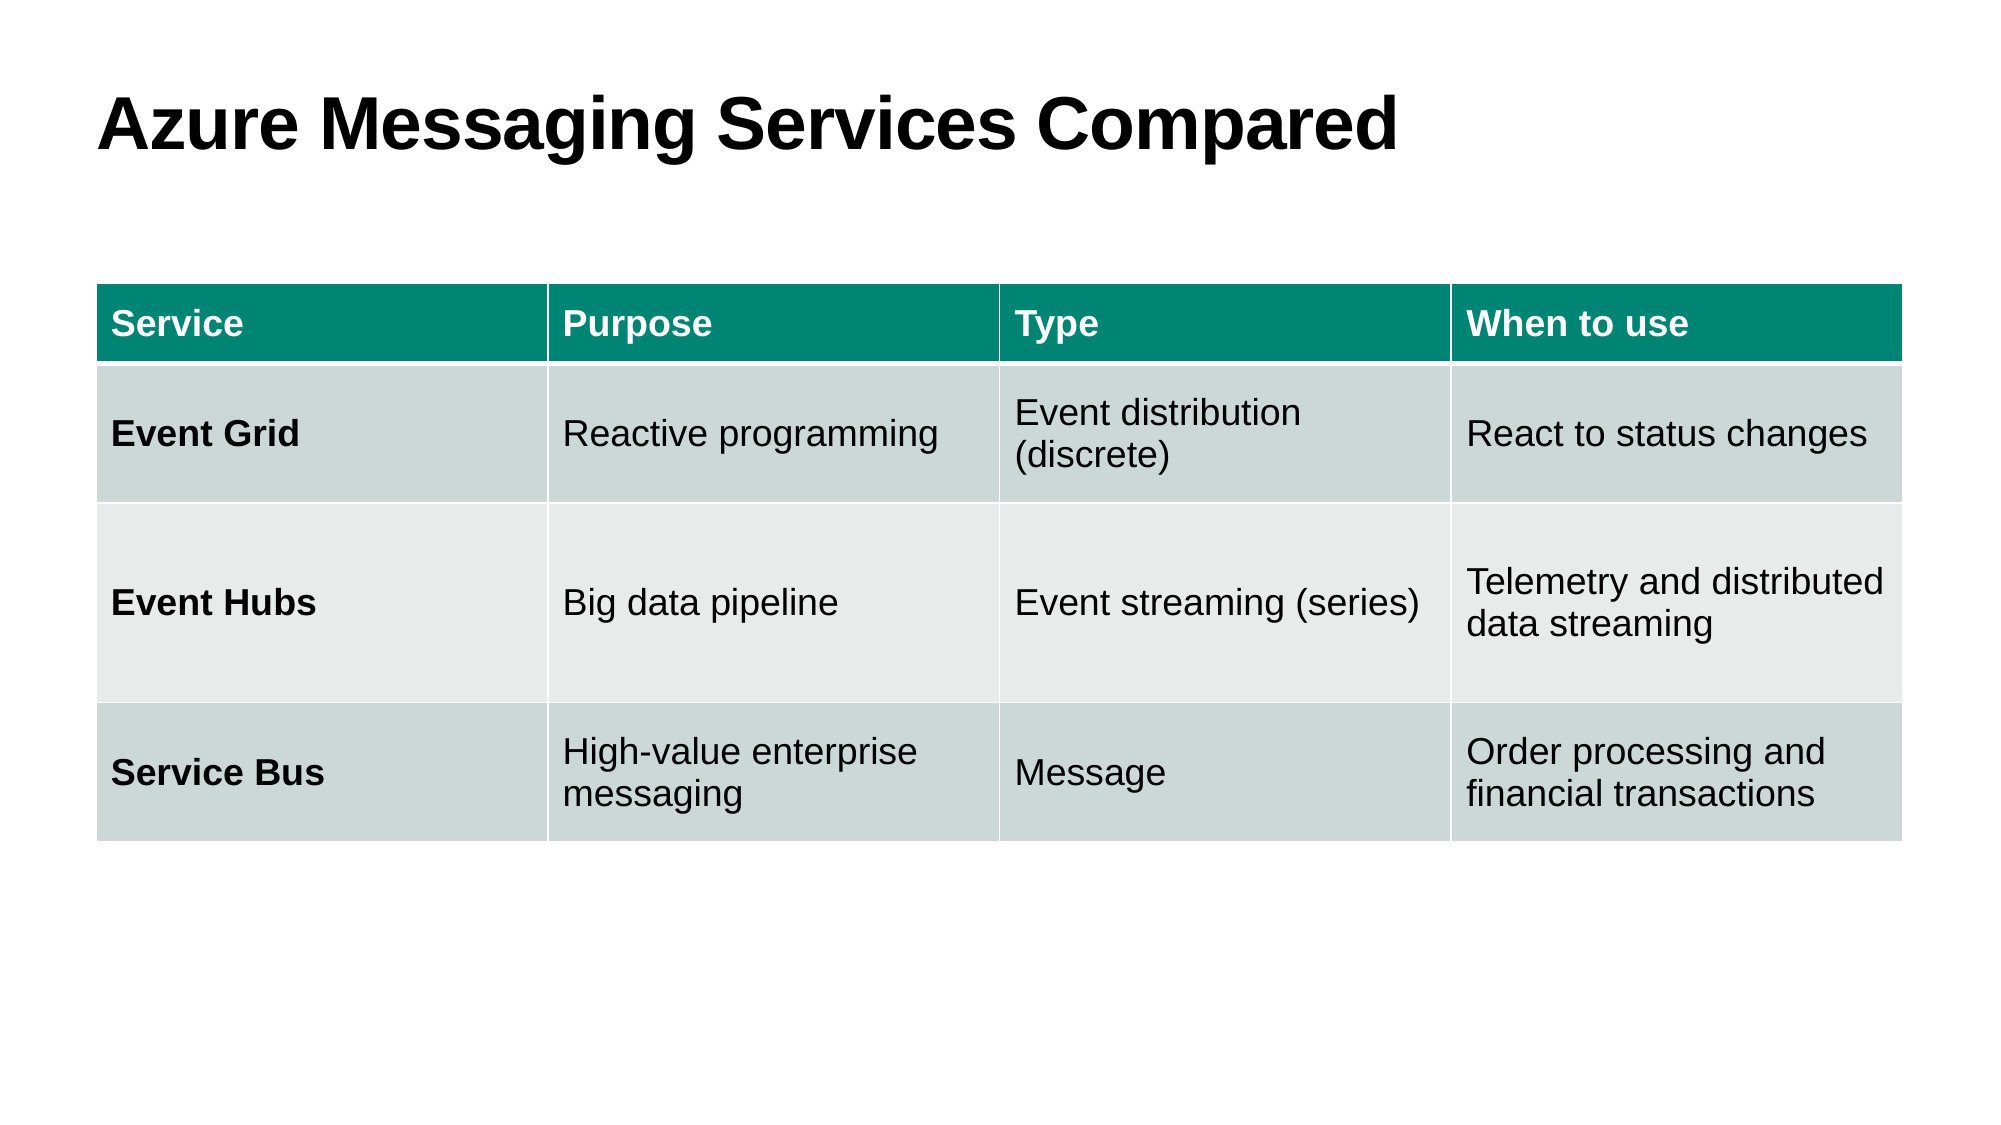

# Azure Messaging Services Compared
| Service | Purpose | Type | When to use |
| --- | --- | --- | --- |
| Event Grid | Reactive programming | Event distribution (discrete) | React to status changes |
| Event Hubs | Big data pipeline | Event streaming (series) | Telemetry and distributed data streaming |
| Service Bus | High-value enterprise messaging | Message | Order processing and financial transactions |